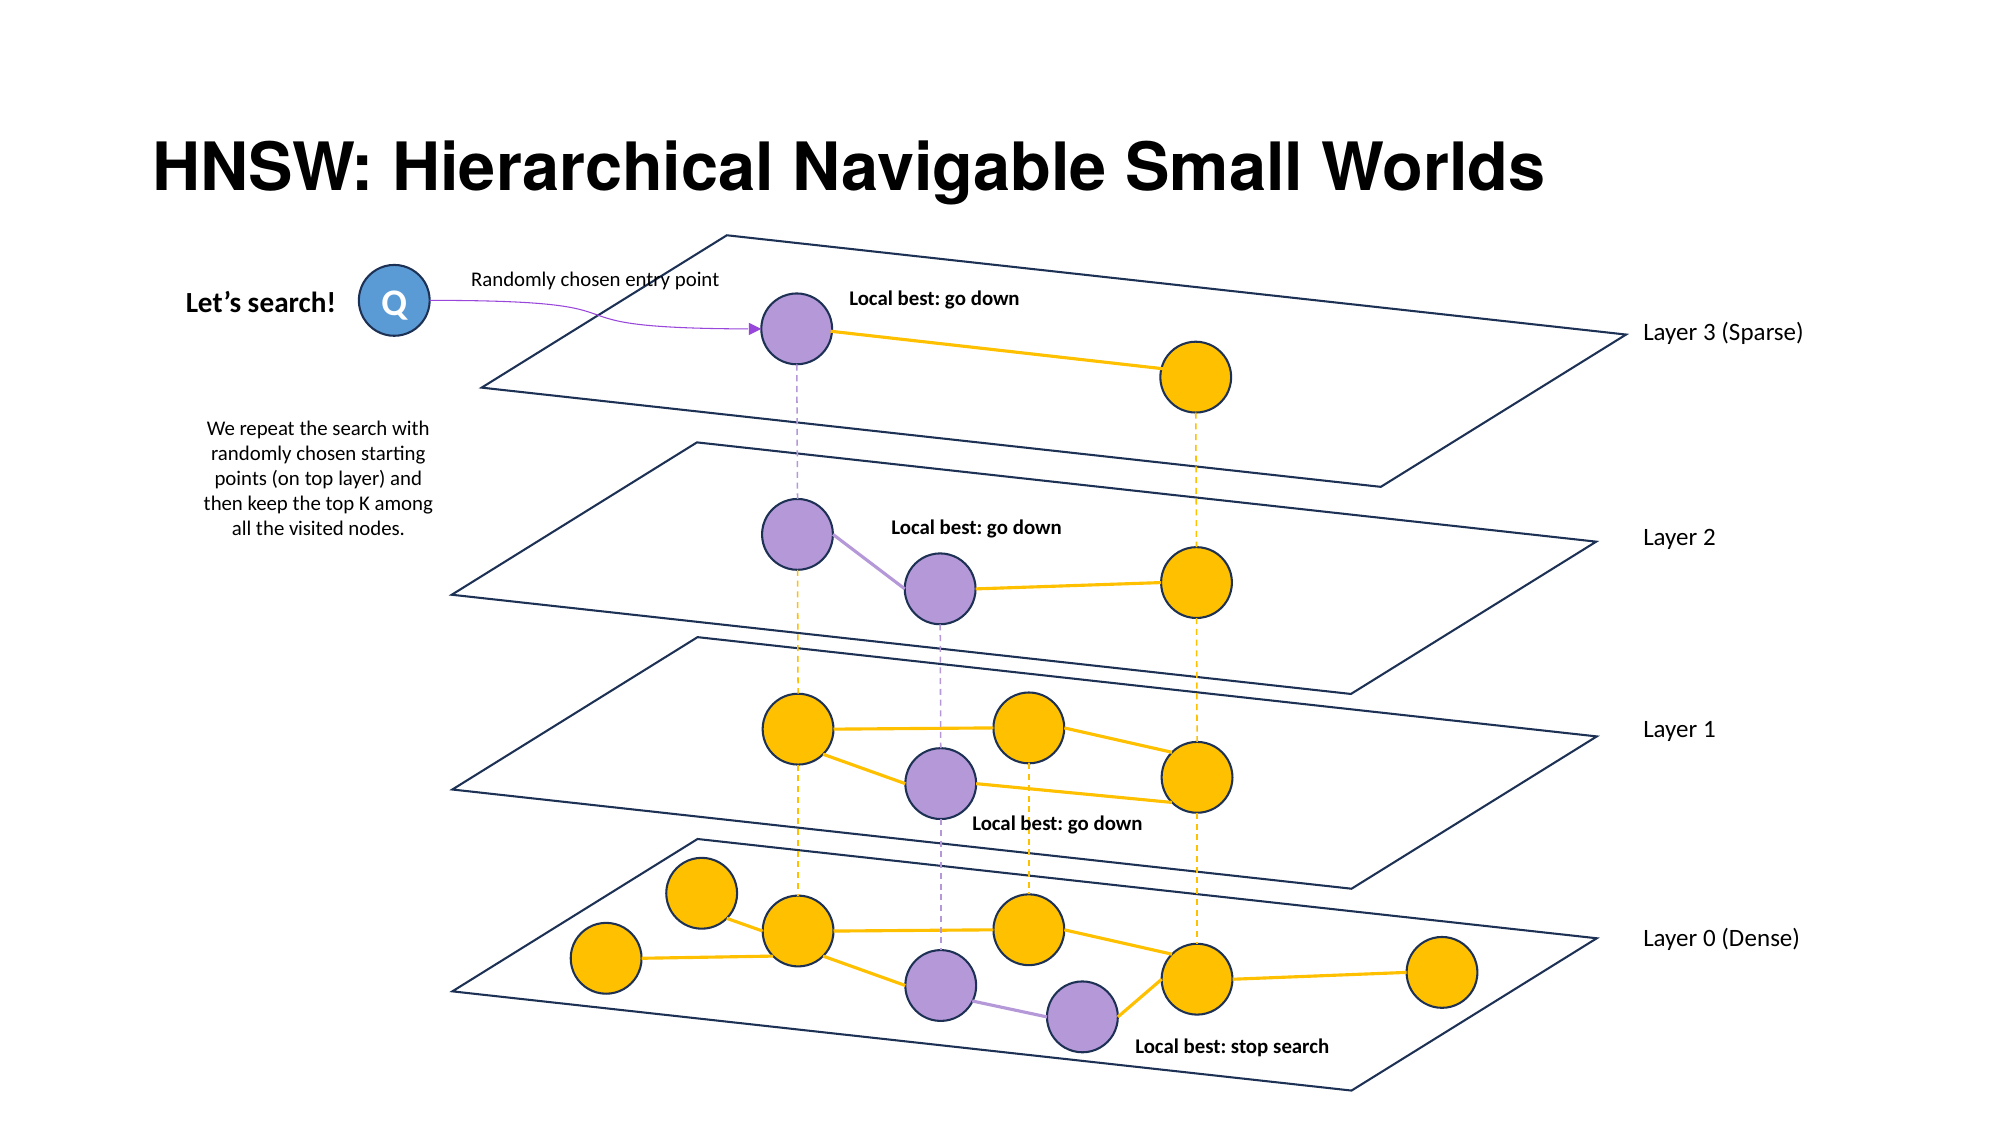

# HNSW: Hierarchical Navigable Small Worlds
Randomly chosen entry point

Q

Layer 3 (Sparse)

Layer 2

Layer 1

Layer 0 (Dense)

Let’s search!
Local best: go down
We repeat the search with randomly chosen starting points (on top layer) and then keep the top K among all the visited nodes.
Local best: go down
Local best: go down

Local best: stop search